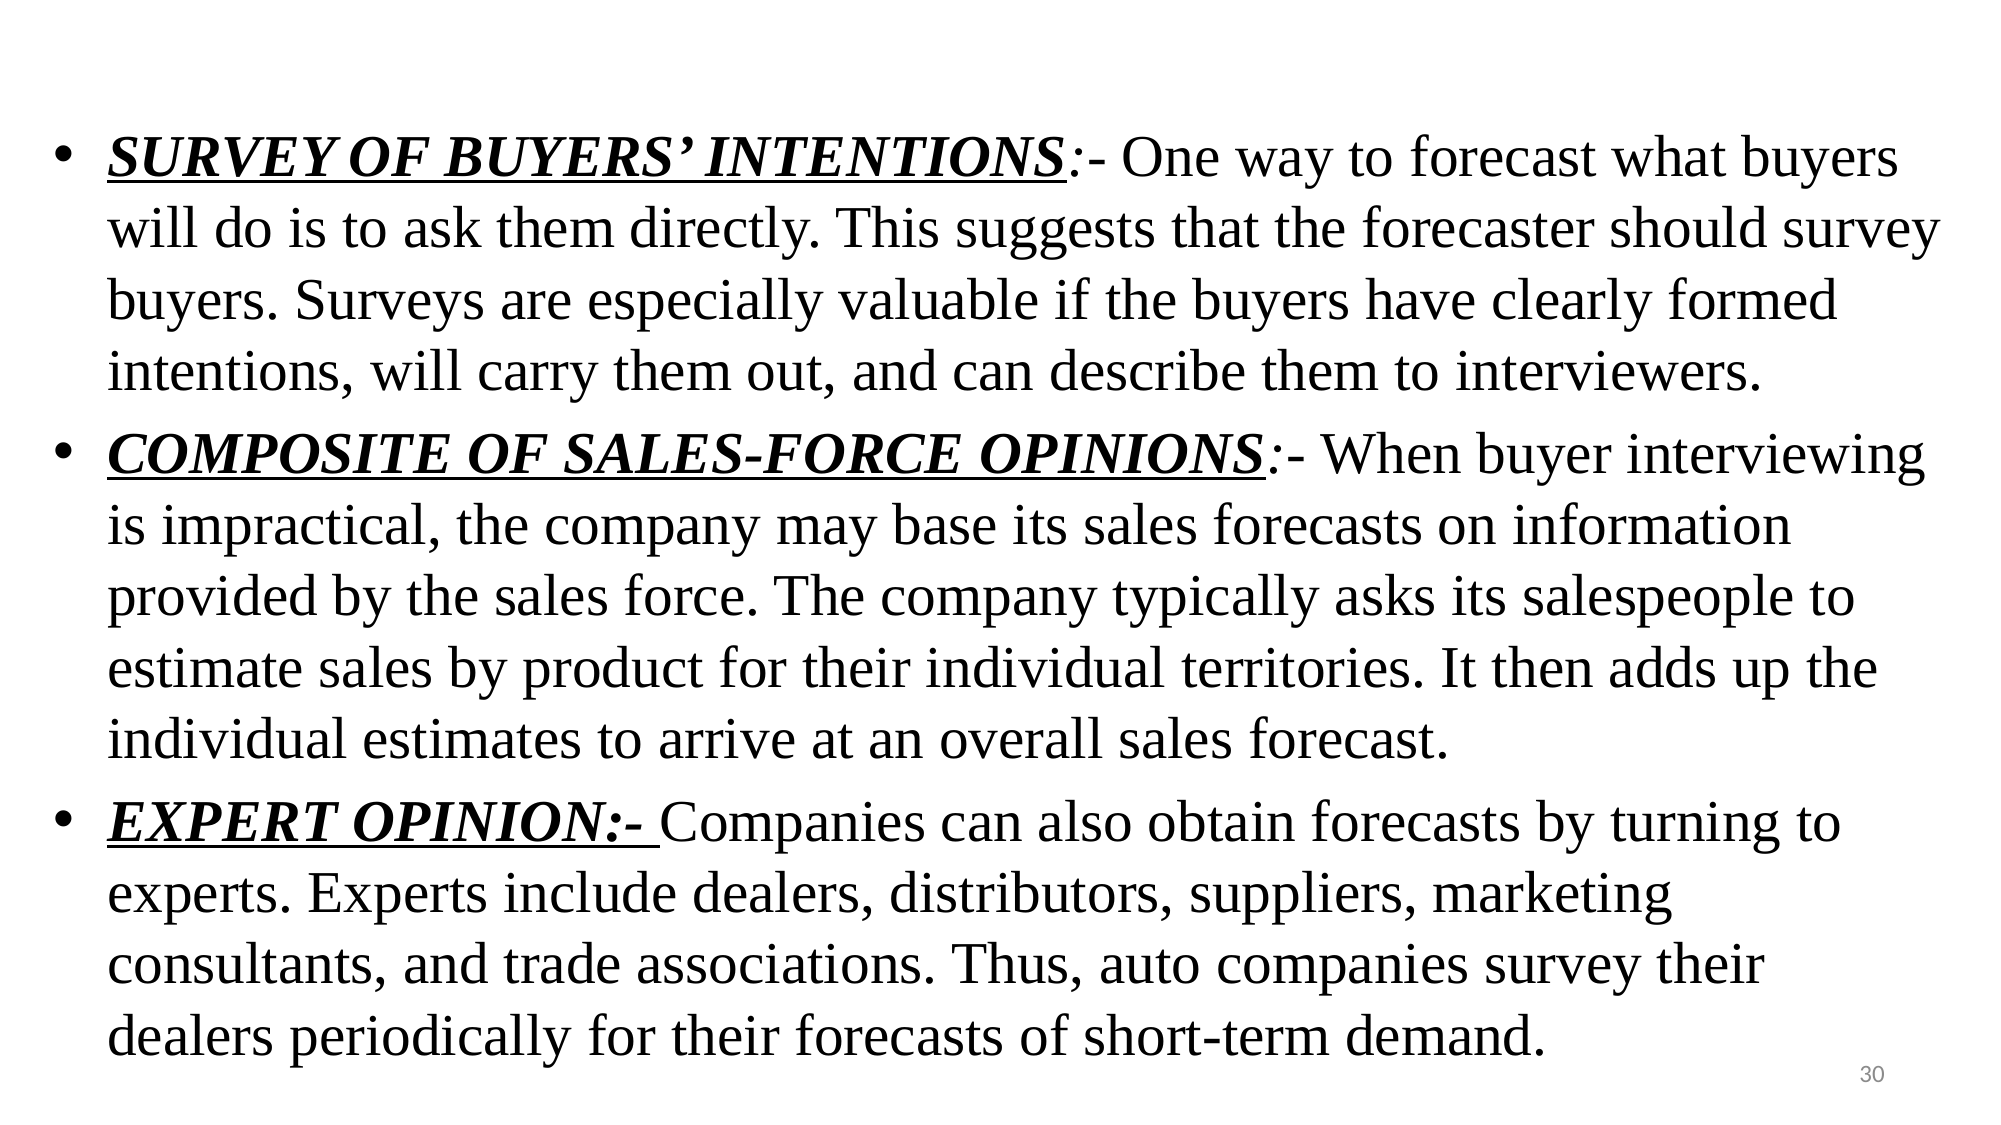

SURVEY OF BUYERS’ INTENTIONS:- One way to forecast what buyers will do is to ask them directly. This suggests that the forecaster should survey buyers. Surveys are especially valuable if the buyers have clearly formed intentions, will carry them out, and can describe them to interviewers.
COMPOSITE OF SALES-FORCE OPINIONS:- When buyer interviewing is impractical, the company may base its sales forecasts on information provided by the sales force. The company typically asks its salespeople to estimate sales by product for their individual territories. It then adds up the individual estimates to arrive at an overall sales forecast.
EXPERT OPINION:- Companies can also obtain forecasts by turning to experts. Experts include dealers, distributors, suppliers, marketing consultants, and trade associations. Thus, auto companies survey their dealers periodically for their forecasts of short-term demand.
30